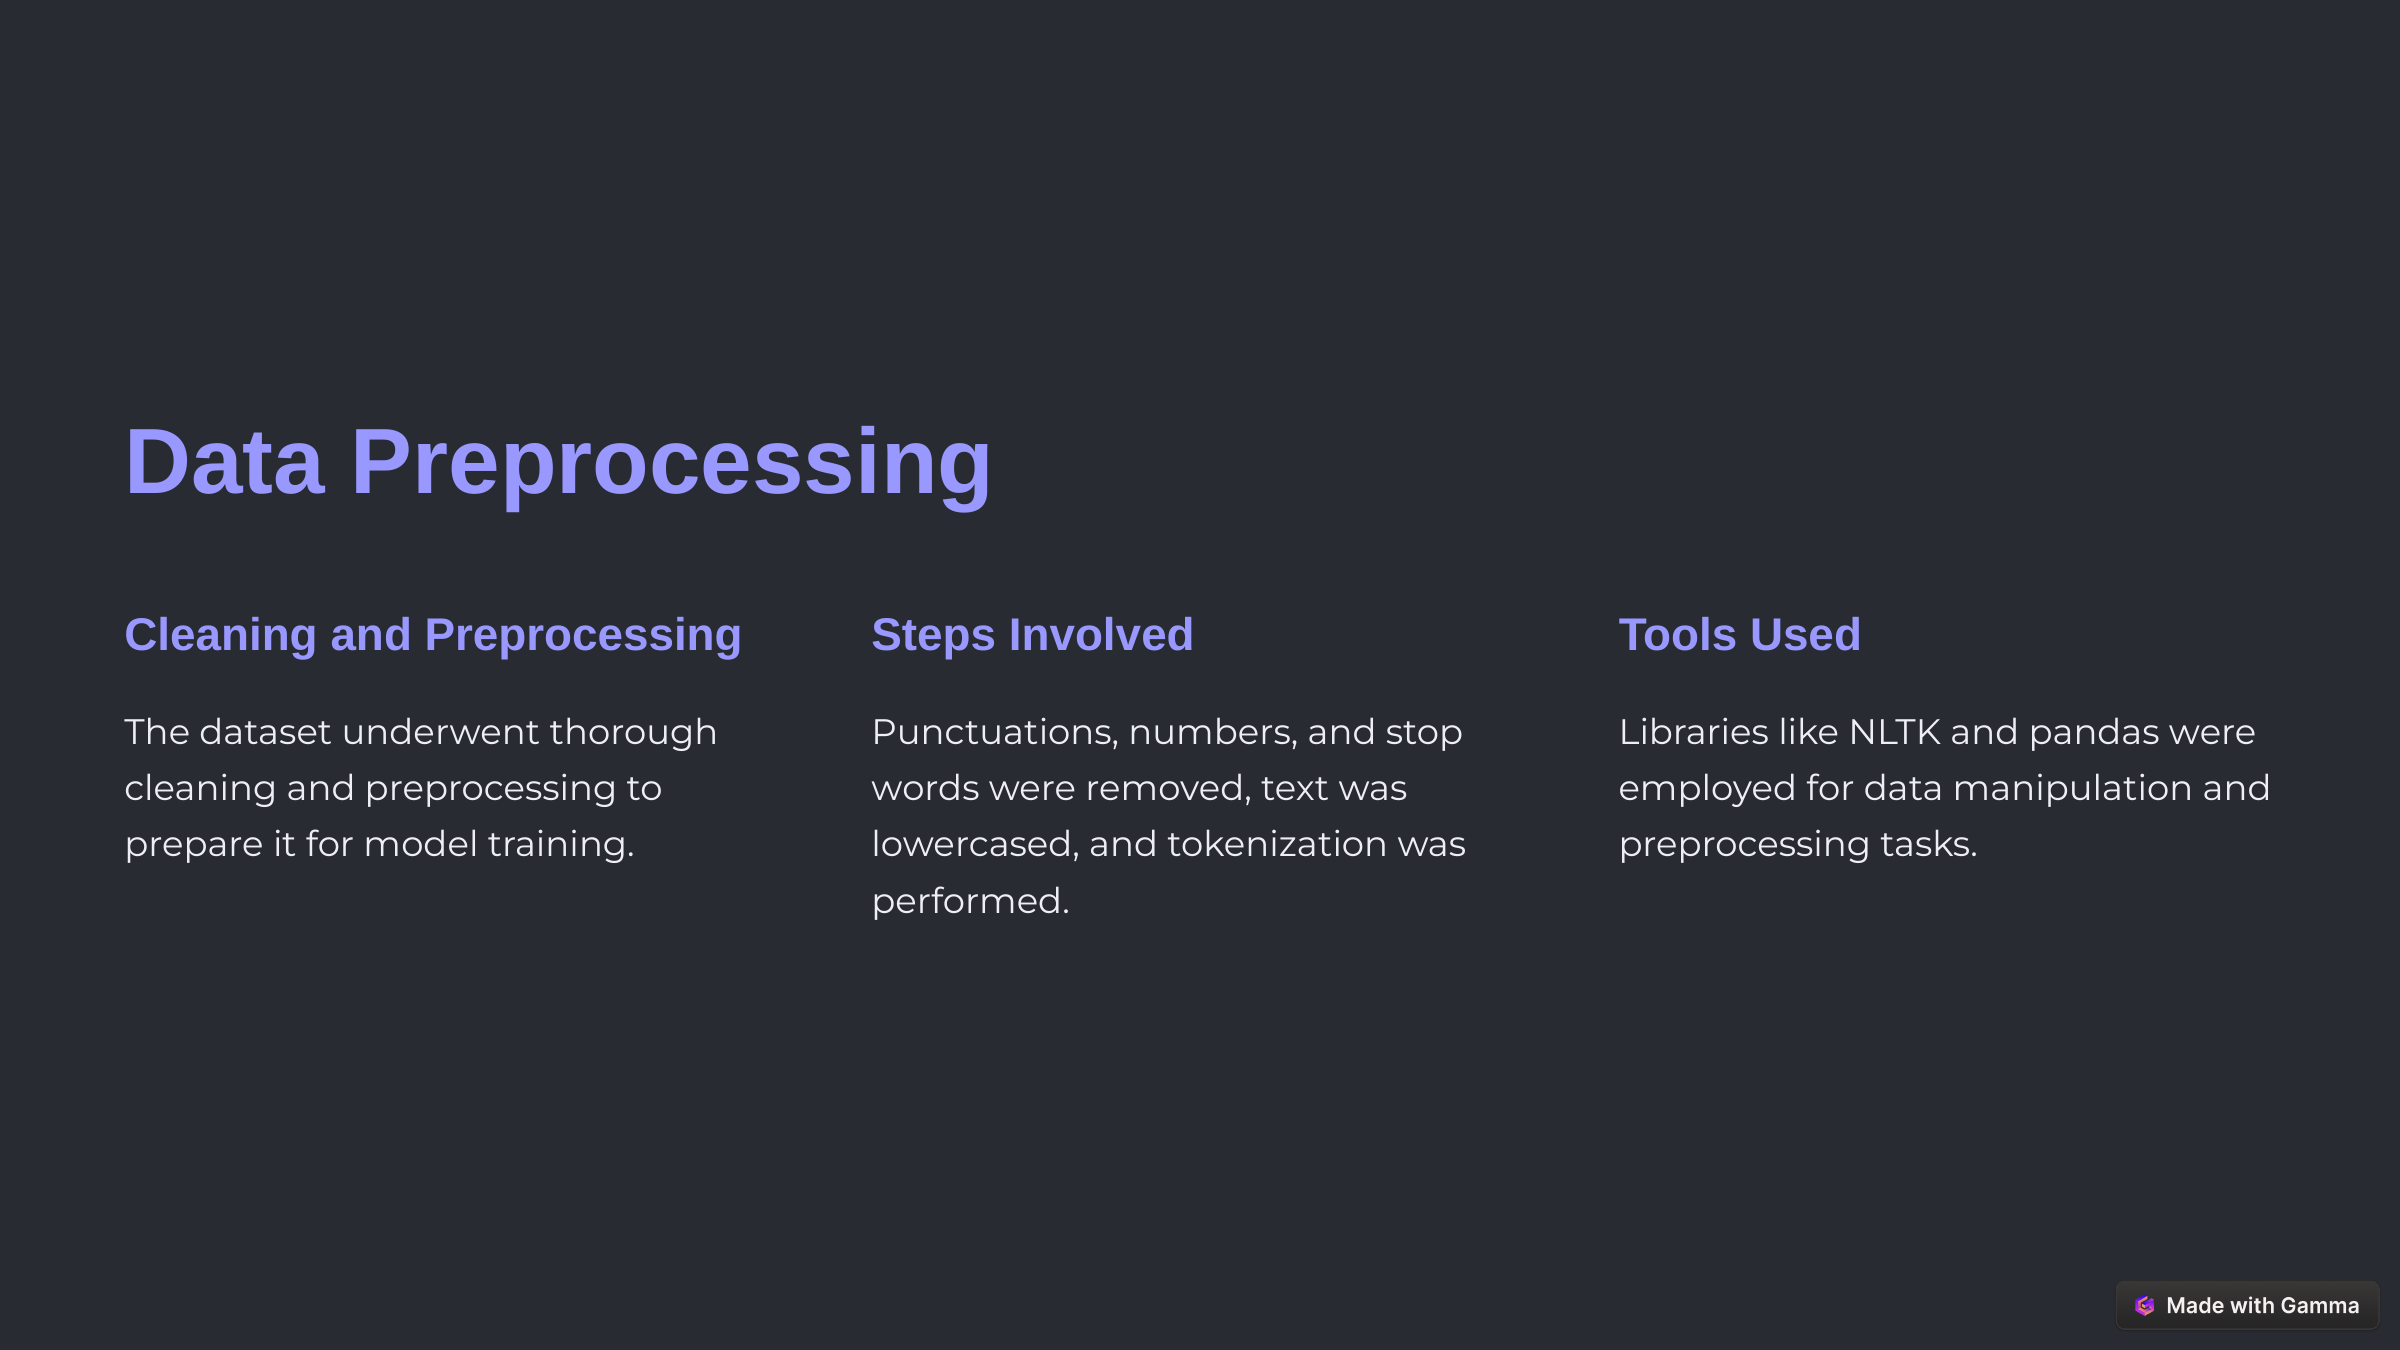

Data Preprocessing
Cleaning and Preprocessing
Steps Involved
Tools Used
The dataset underwent thorough cleaning and preprocessing to prepare it for model training.
Punctuations, numbers, and stop words were removed, text was lowercased, and tokenization was performed.
Libraries like NLTK and pandas were employed for data manipulation and preprocessing tasks.